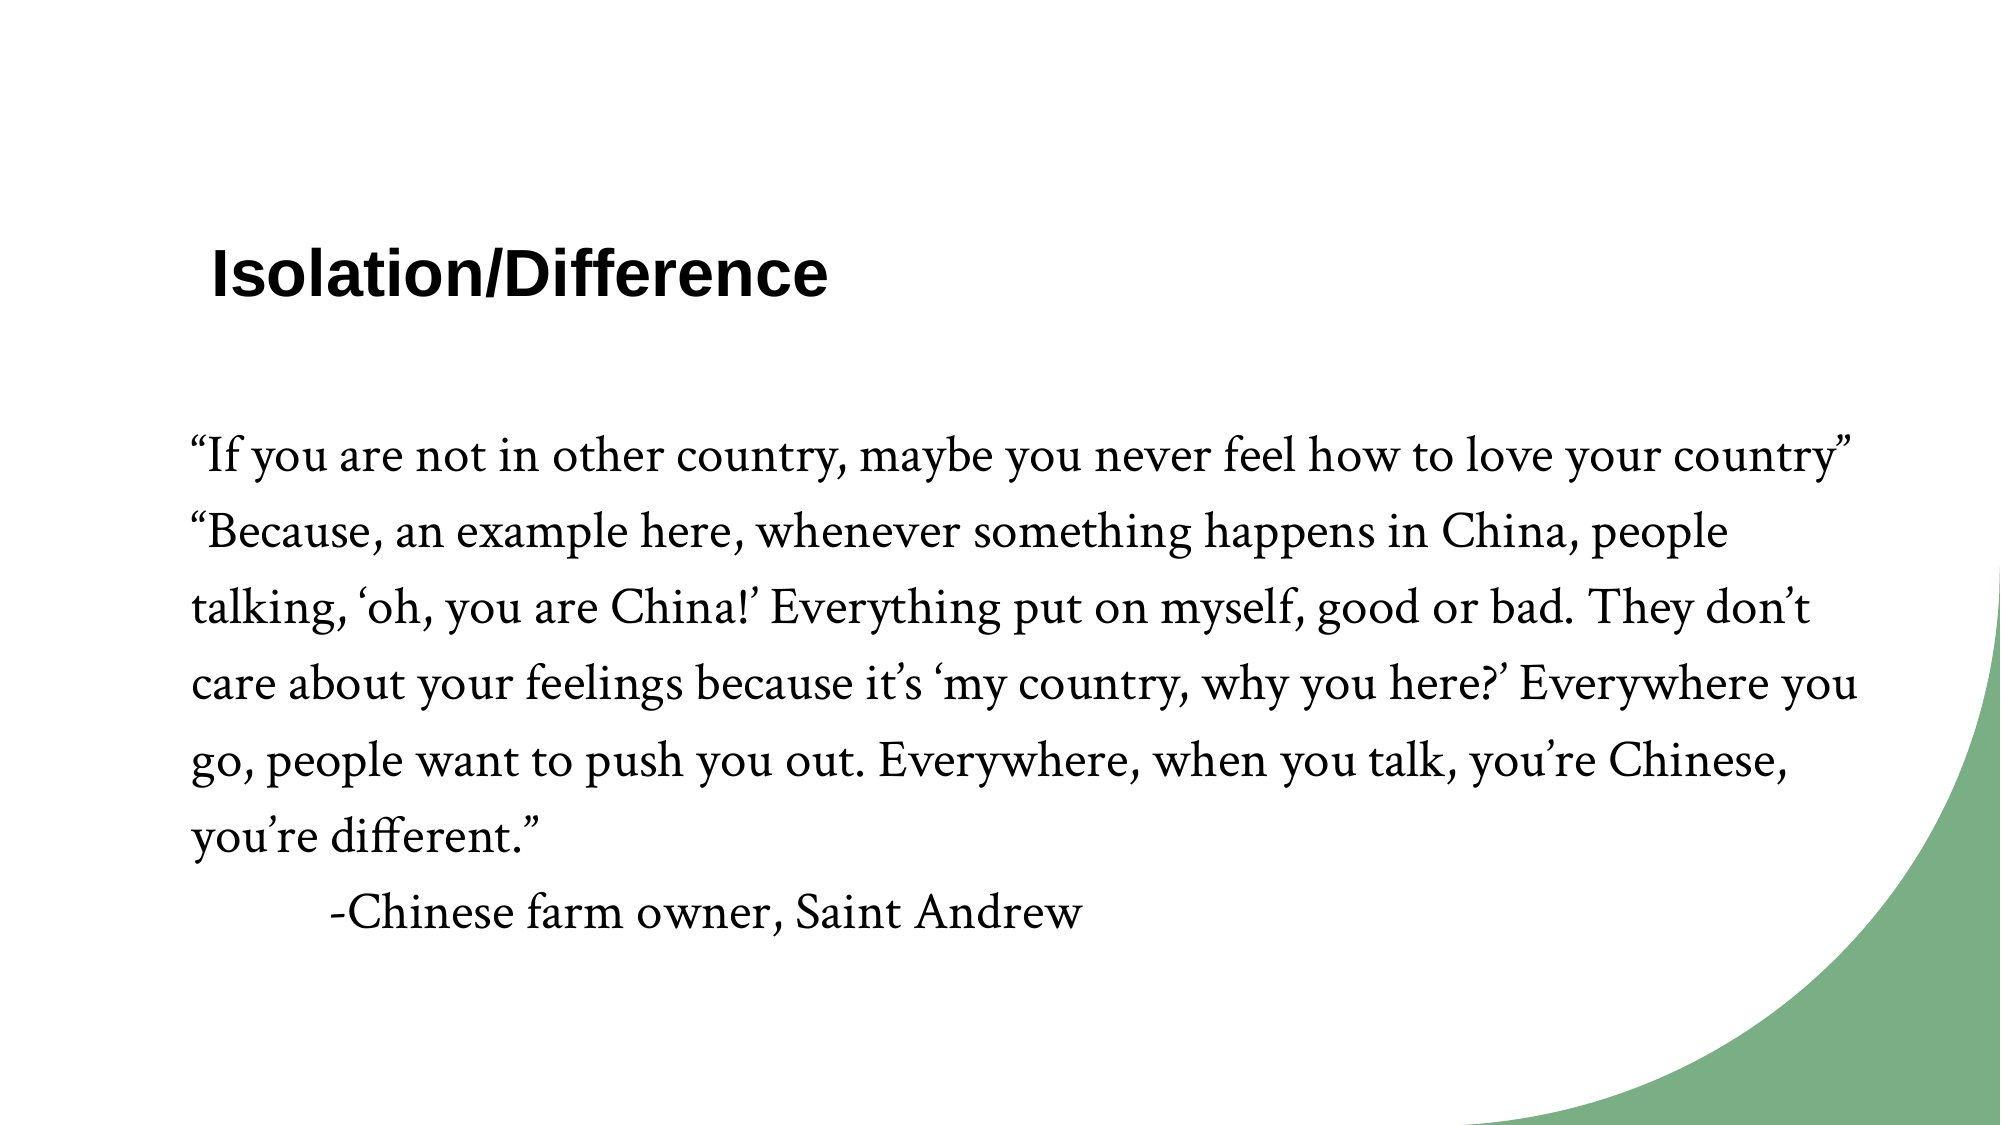

# Isolation/Difference
“If you are not in other country, maybe you never feel how to love your country”
“Because, an example here, whenever something happens in China, people talking, ‘oh, you are China!’ Everything put on myself, good or bad. They don’t care about your feelings because it’s ‘my country, why you here?’ Everywhere you go, people want to push you out. Everywhere, when you talk, you’re Chinese, you’re different.”
						-Chinese farm owner, Saint Andrew